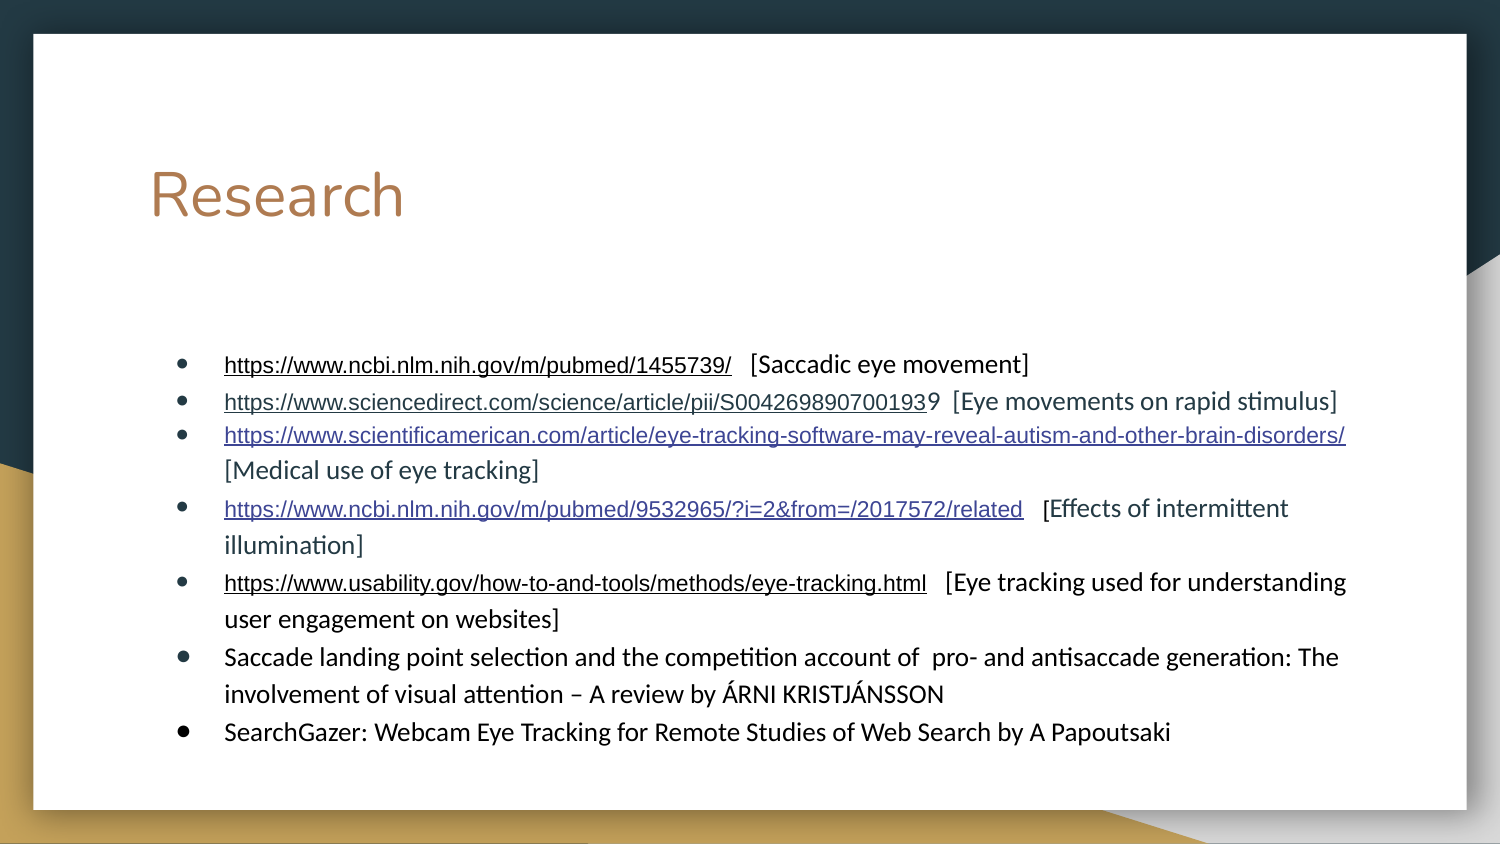

# Research
https://www.ncbi.nlm.nih.gov/m/pubmed/1455739/   [Saccadic eye movement]
https://www.sciencedirect.com/science/article/pii/S0042698907001939  [Eye movements on rapid stimulus]
https://www.scientificamerican.com/article/eye-tracking-software-may-reveal-autism-and-other-brain-disorders/
[Medical use of eye tracking]
https://www.ncbi.nlm.nih.gov/m/pubmed/9532965/?i=2&from=/2017572/related   [Effects of intermittent illumination]
https://www.usability.gov/how-to-and-tools/methods/eye-tracking.html   [Eye tracking used for understanding user engagement on websites]
Saccade landing point selection and the competition account of  pro- and antisaccade generation: The involvement of visual attention – A review by ÁRNI KRISTJÁNSSON
SearchGazer: Webcam Eye Tracking for Remote Studies of Web Search by A Papoutsaki